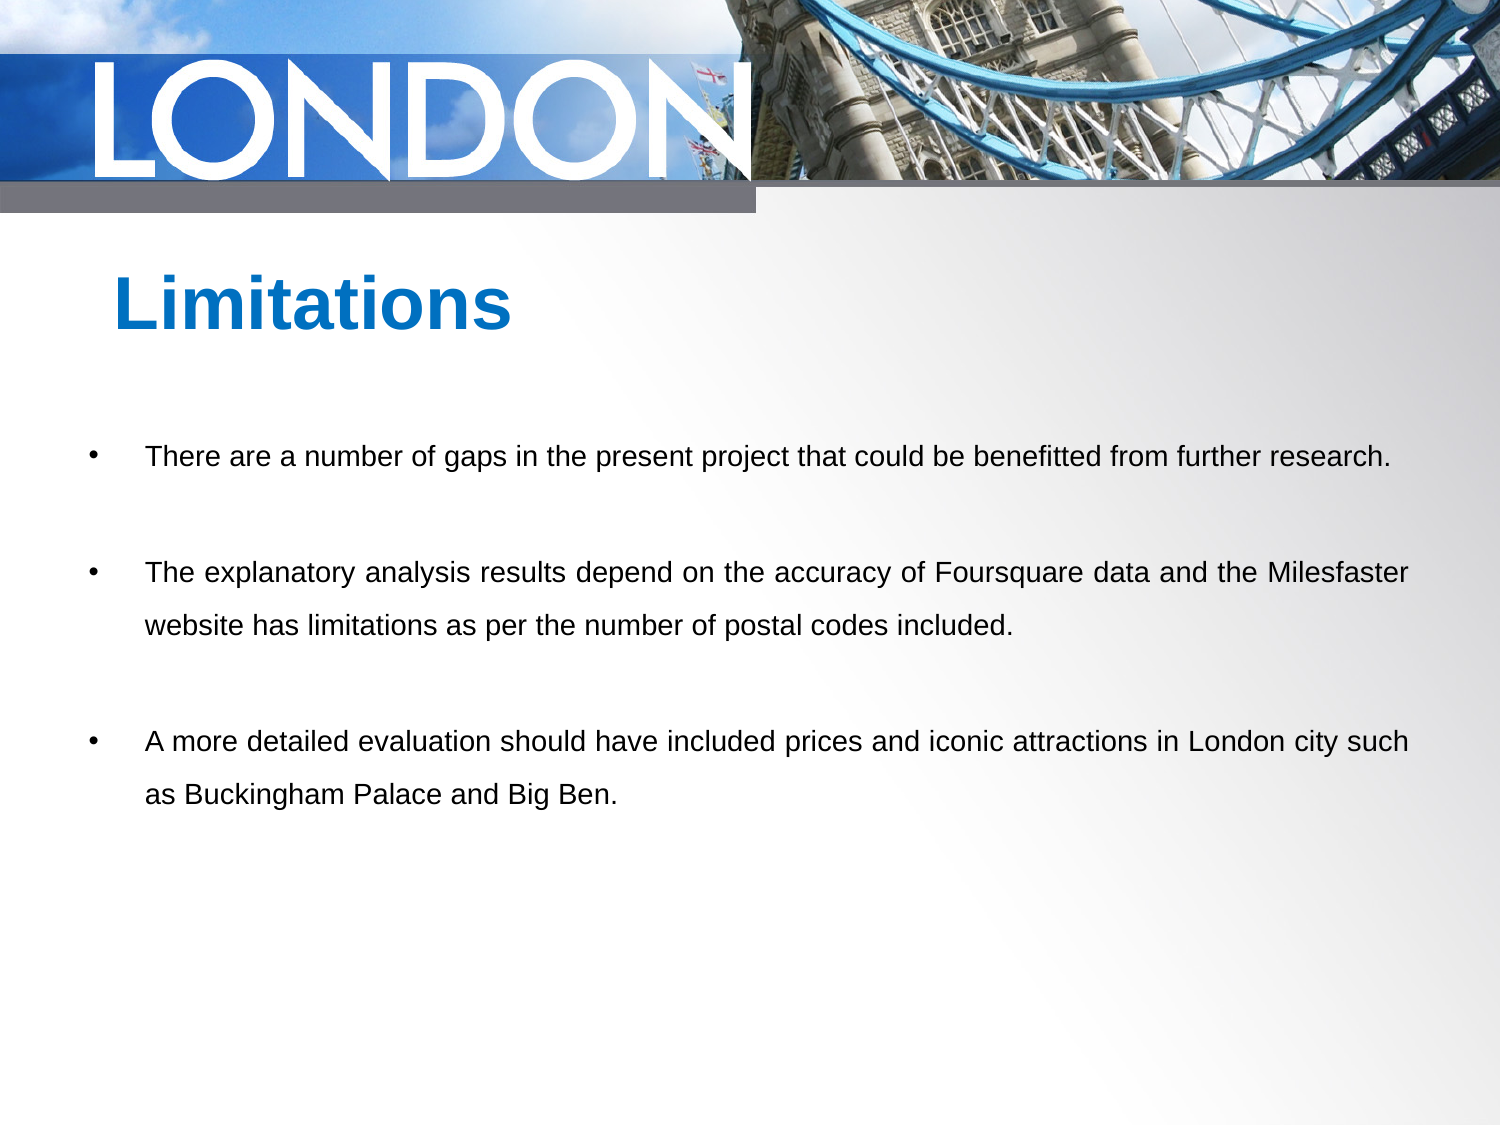

# Limitations
There are a number of gaps in the present project that could be benefitted from further research.

The explanatory analysis results depend on the accuracy of Foursquare data and the Milesfaster website has limitations as per the number of postal codes included.

A more detailed evaluation should have included prices and iconic attractions in London city such as Buckingham Palace and Big Ben.